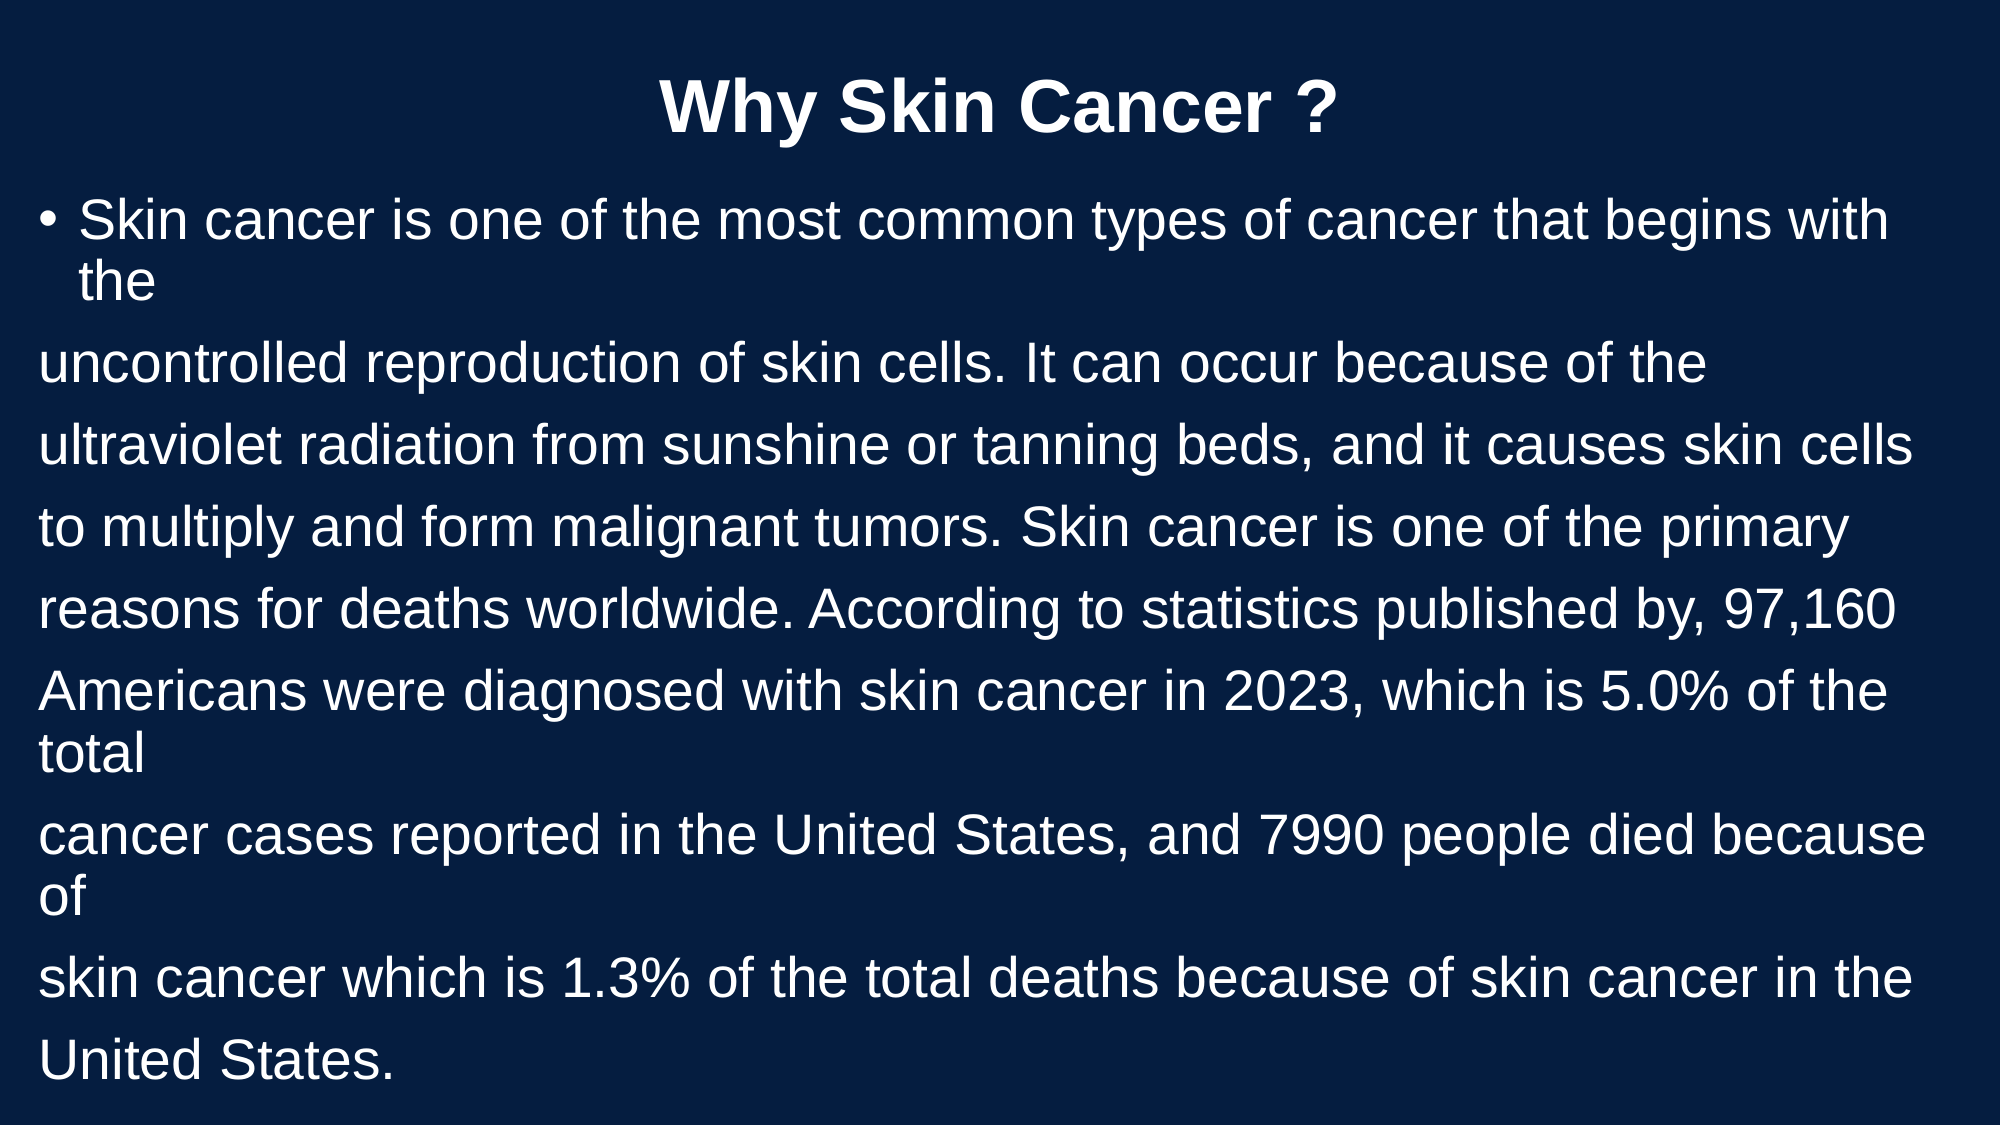

# Why Skin Cancer ?
Skin cancer is one of the most common types of cancer that begins with the
uncontrolled reproduction of skin cells. It can occur because of the
ultraviolet radiation from sunshine or tanning beds, and it causes skin cells
to multiply and form malignant tumors. Skin cancer is one of the primary
reasons for deaths worldwide. According to statistics published by, 97,160
Americans were diagnosed with skin cancer in 2023, which is 5.0% of the total
cancer cases reported in the United States, and 7990 people died because of
skin cancer which is 1.3% of the total deaths because of skin cancer in the
United States.